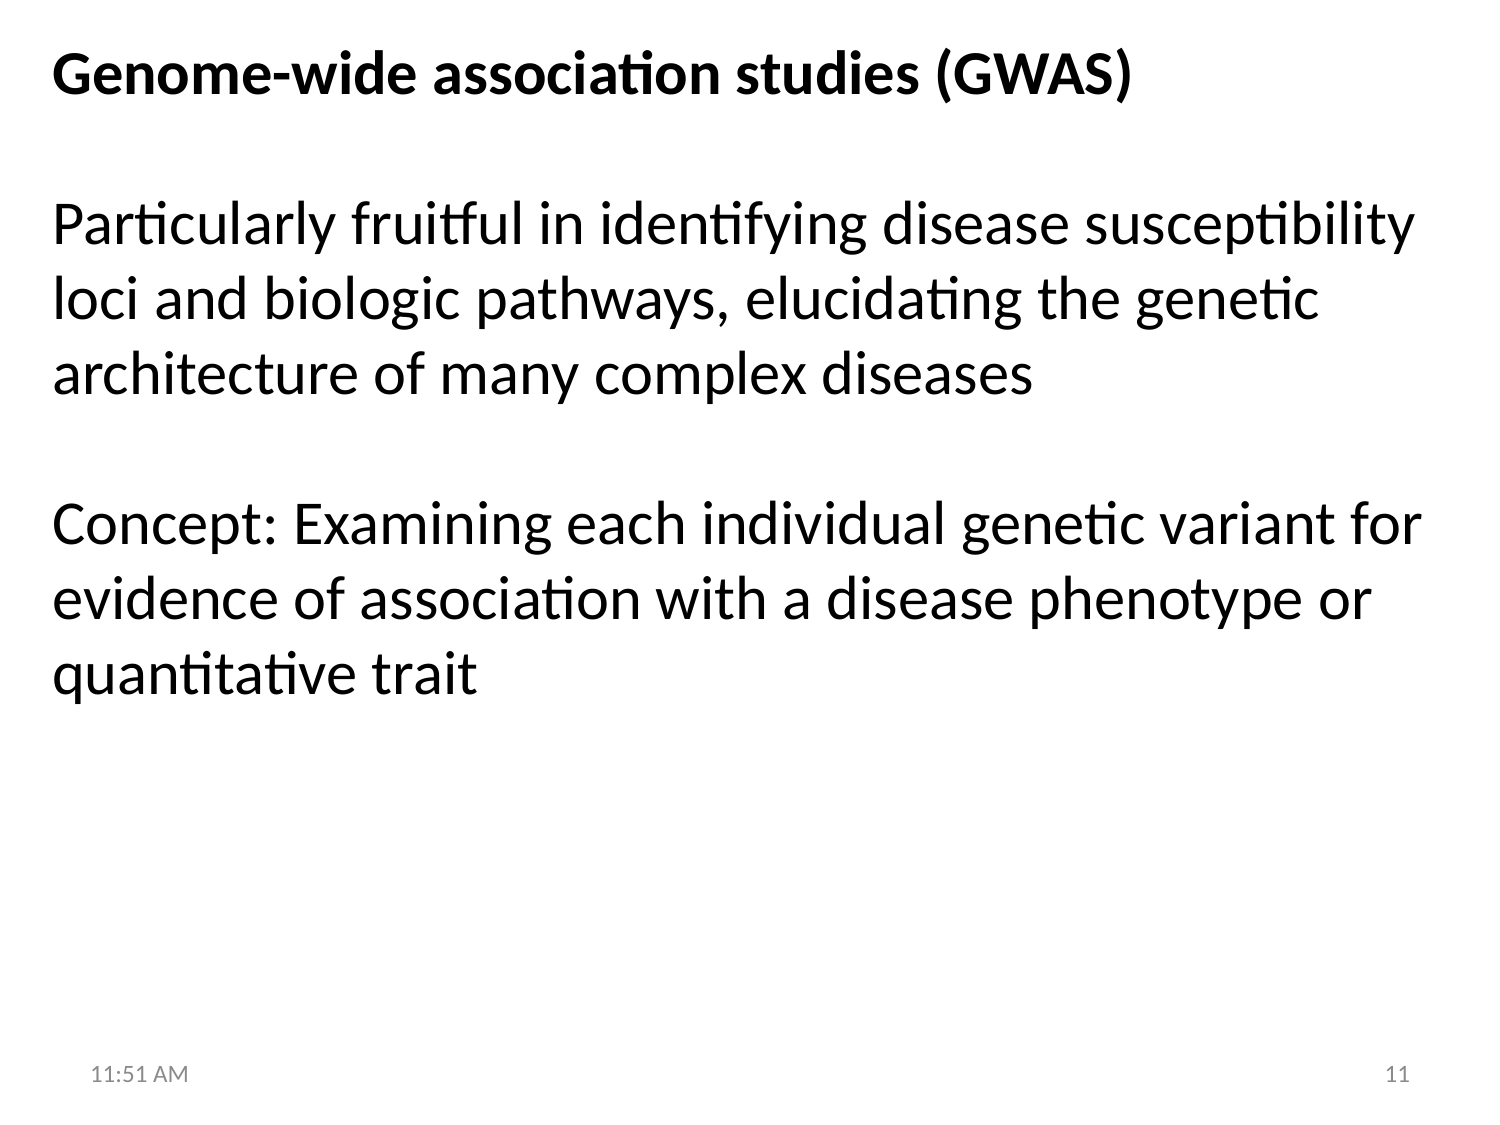

Genome-wide association studies (GWAS)

Particularly fruitful in identifying disease susceptibility loci and biologic pathways, elucidating the genetic architecture of many complex diseases

Concept: Examining each individual genetic variant for evidence of association with a disease phenotype or quantitative trait
11:51 AM
11